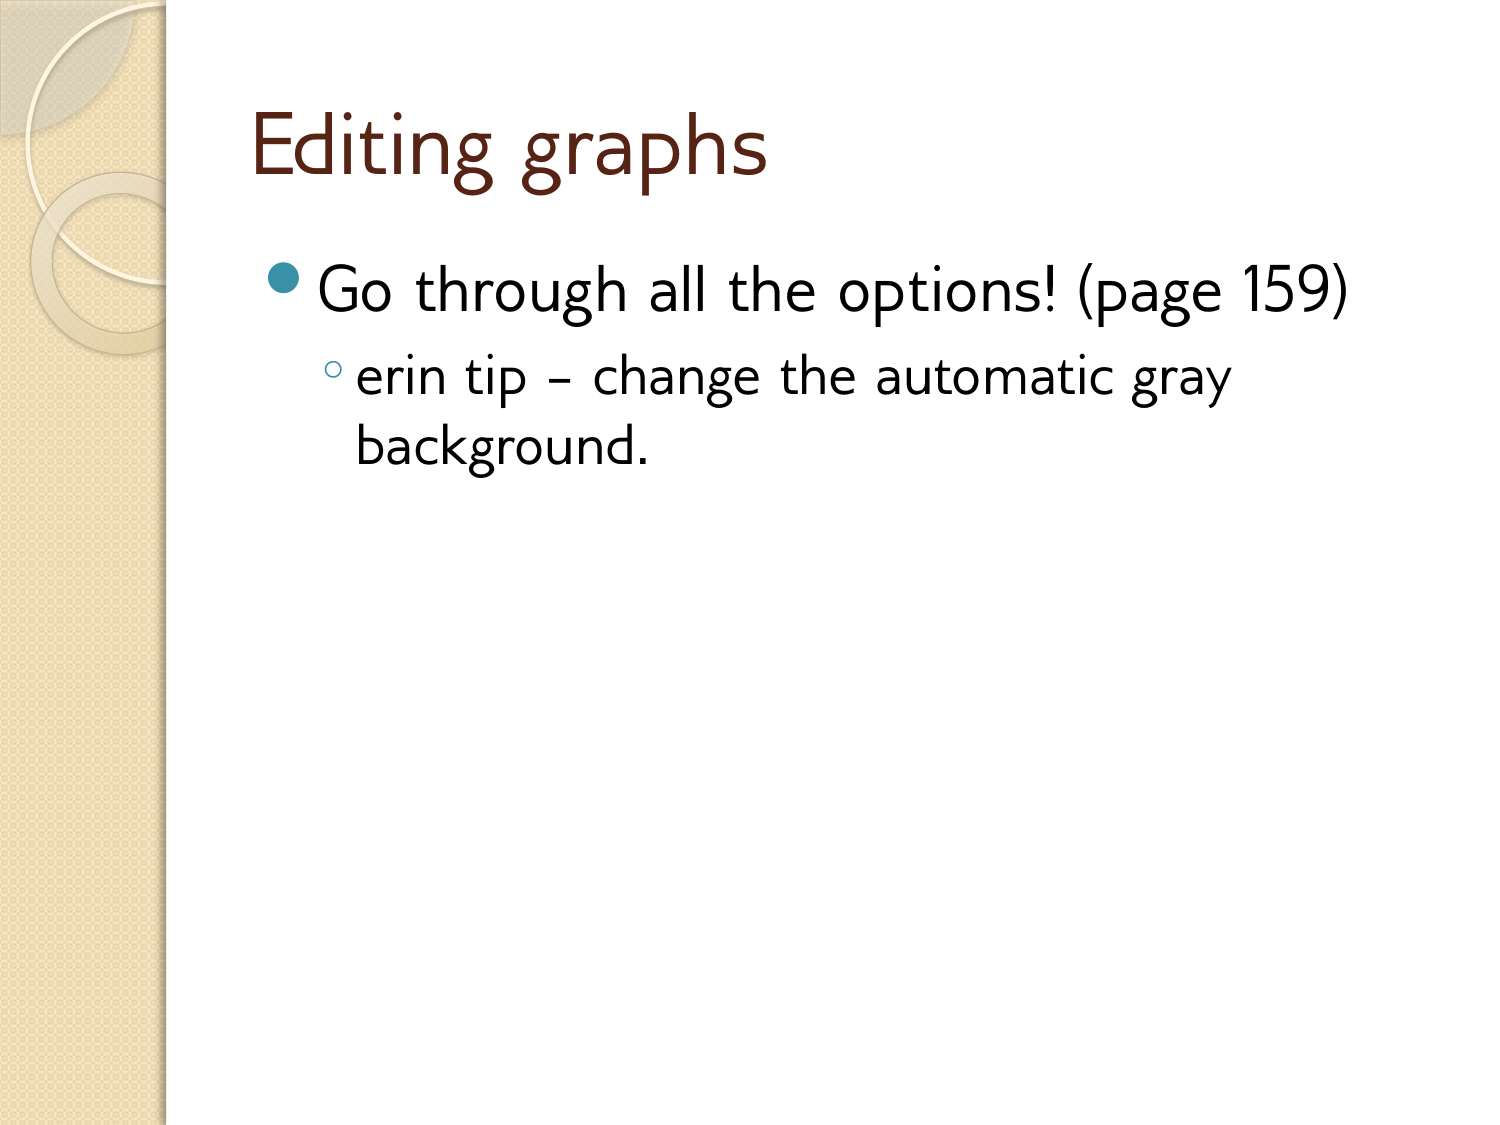

# Editing graphs
Go through all the options! (page 159)
erin tip – change the automatic gray background.